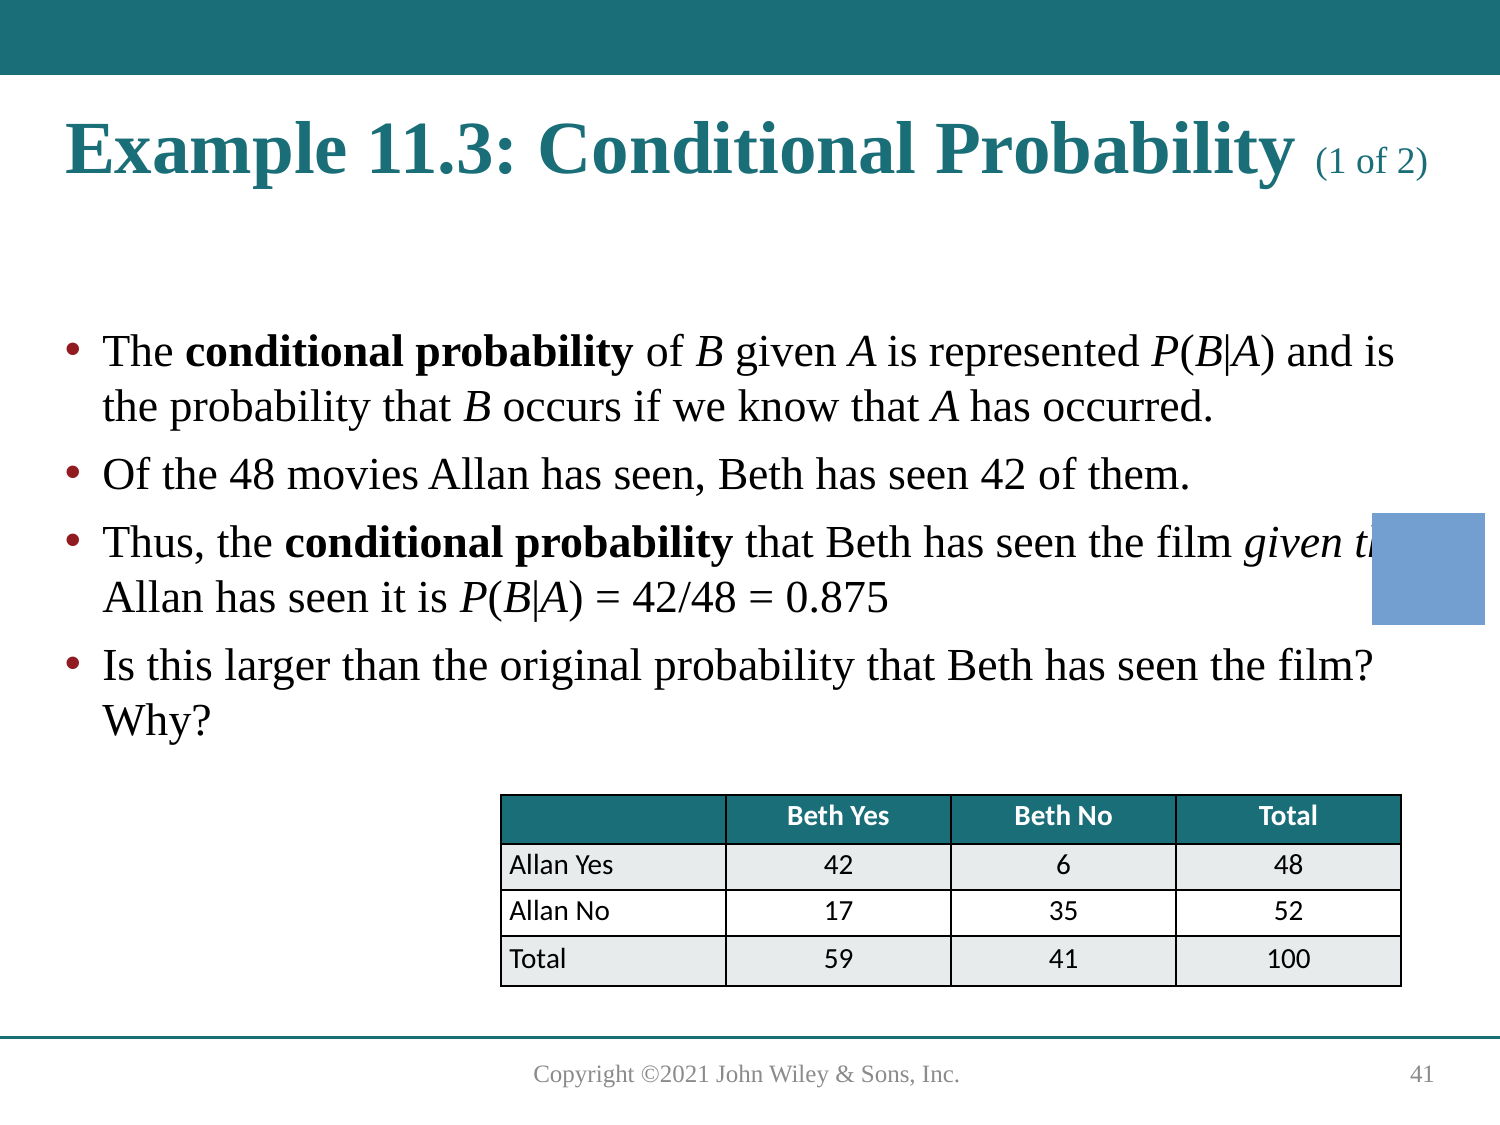

# Example 11.3: Conditional Probability (1 of 2)
The conditional probability of B given A is represented P(B|A) and is the probability that B occurs if we know that A has occurred.
Of the 48 movies Allan has seen, Beth has seen 42 of them.
Thus, the conditional probability that Beth has seen the film given that Allan has seen it is P(B|A) = 42/48 = 0.875
Is this larger than the original probability that Beth has seen the film? Why?

|  | Beth Yes | Beth No | Total |
| --- | --- | --- | --- |
| Allan Yes | 42 | 6 | 48 |
| Allan No | 17 | 35 | 52 |
| Total | 59 | 41 | 100 |